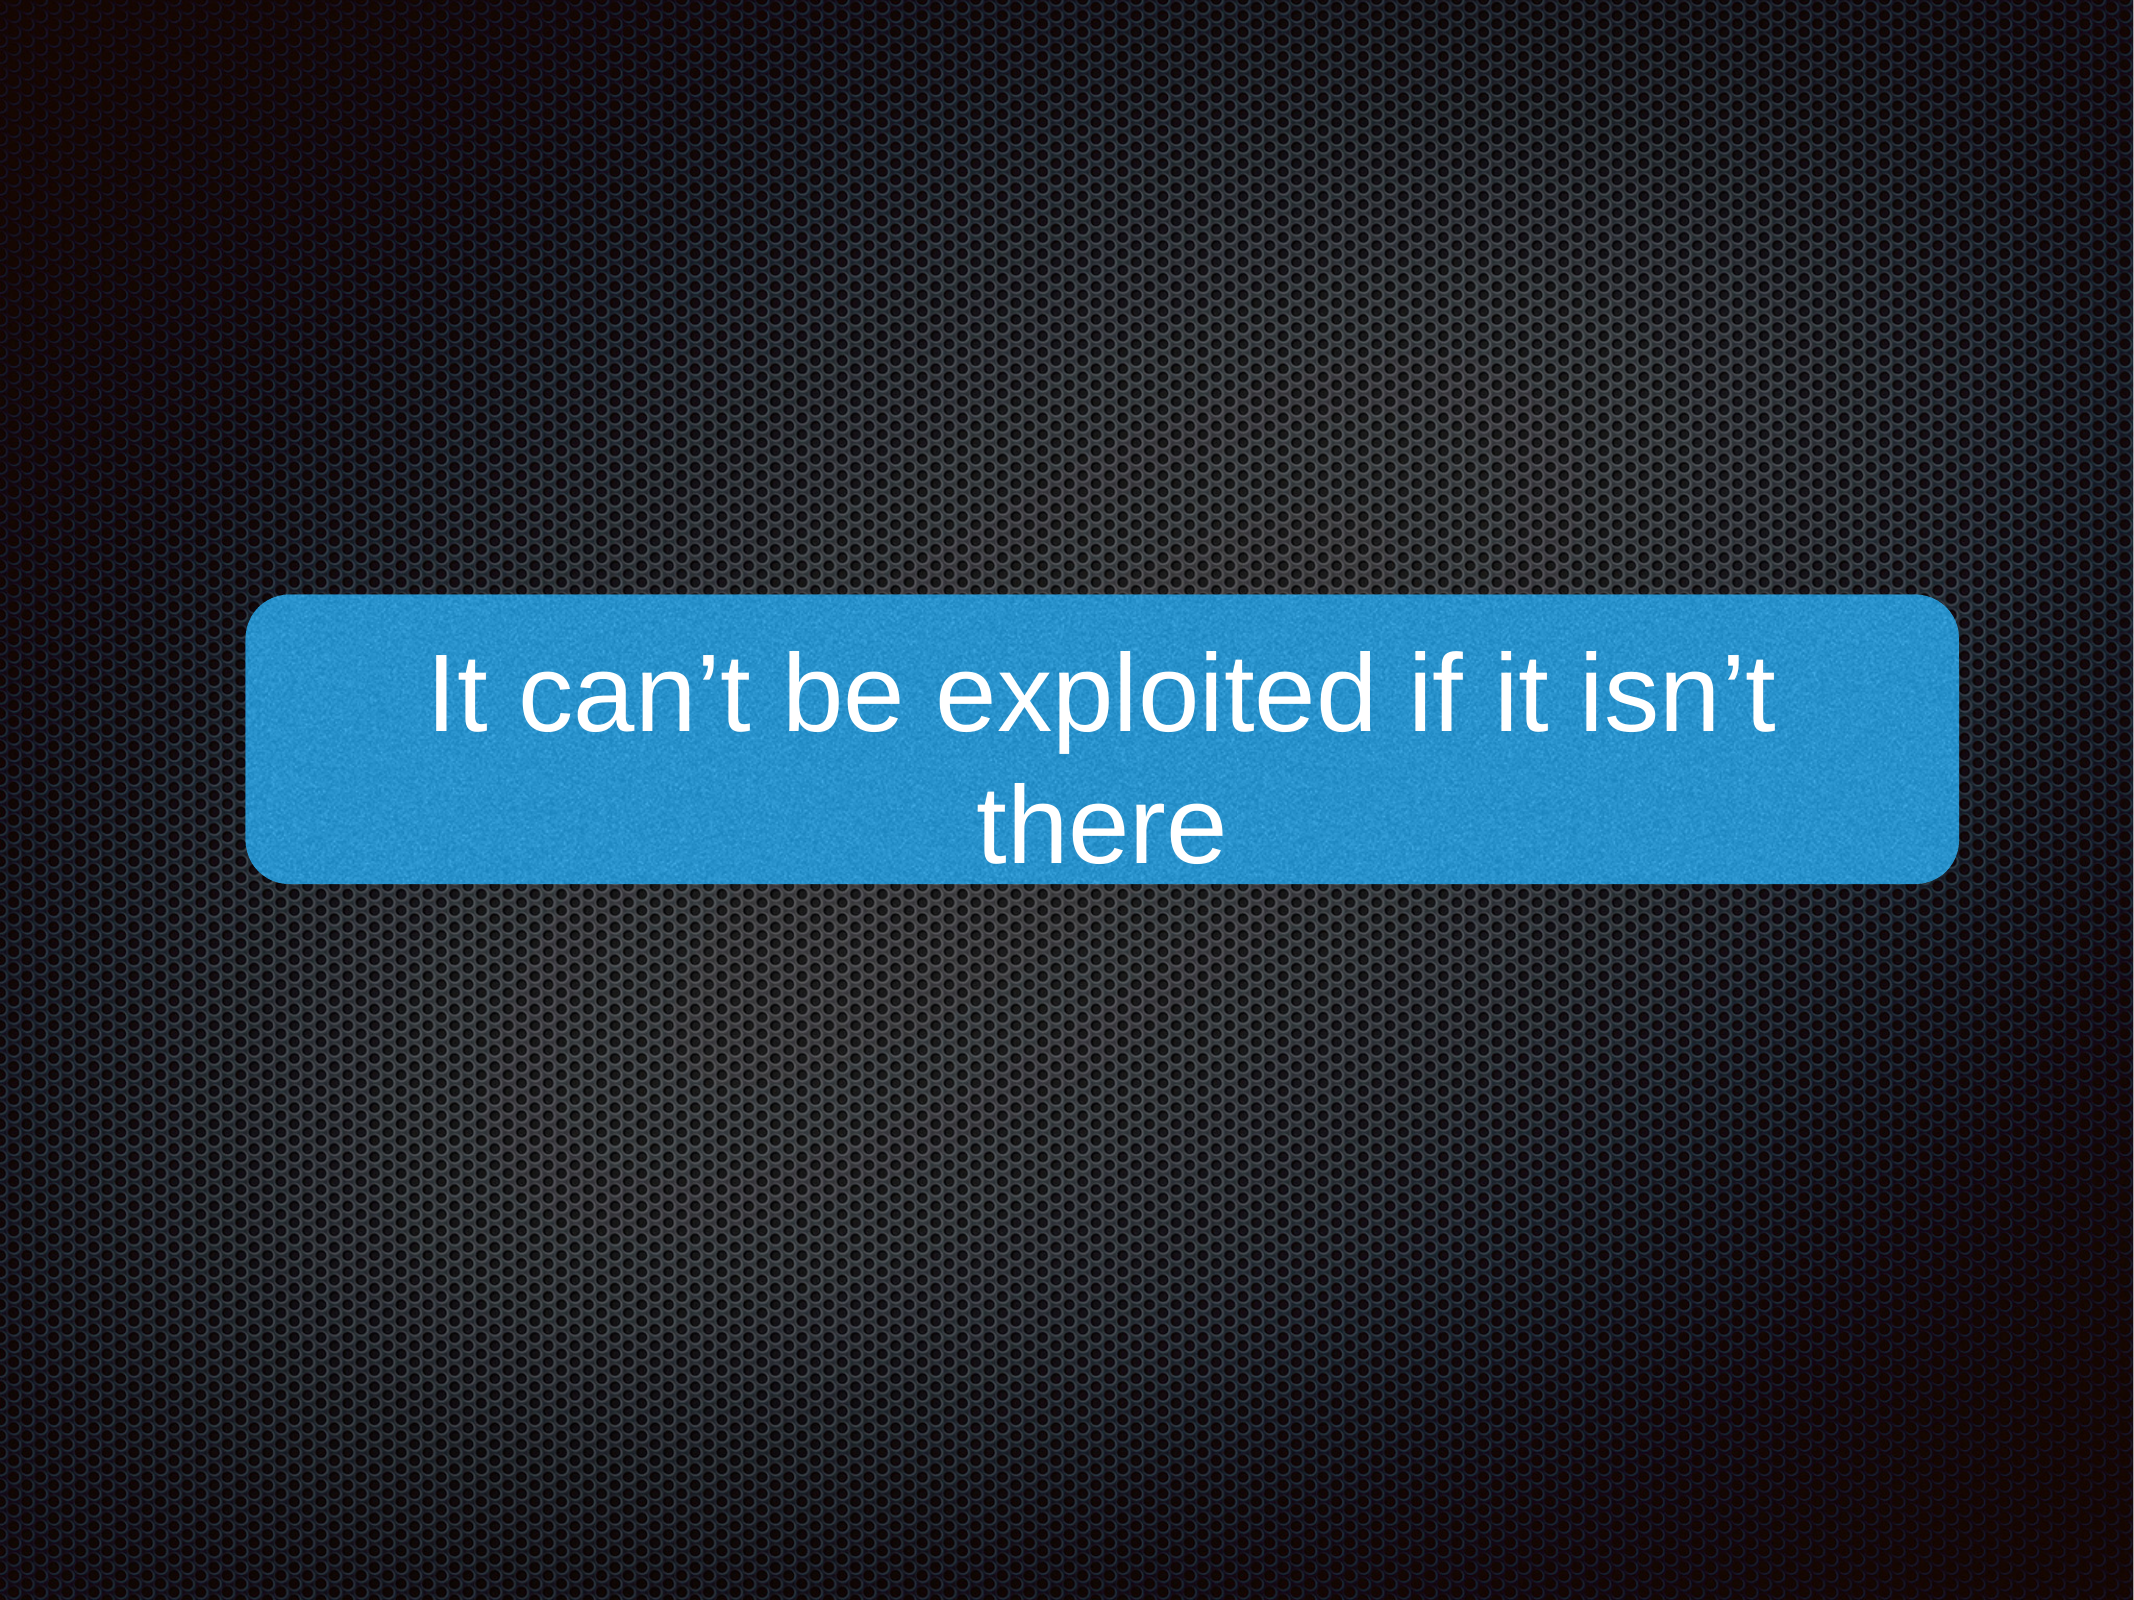

It can’t be exploited if it isn’t there